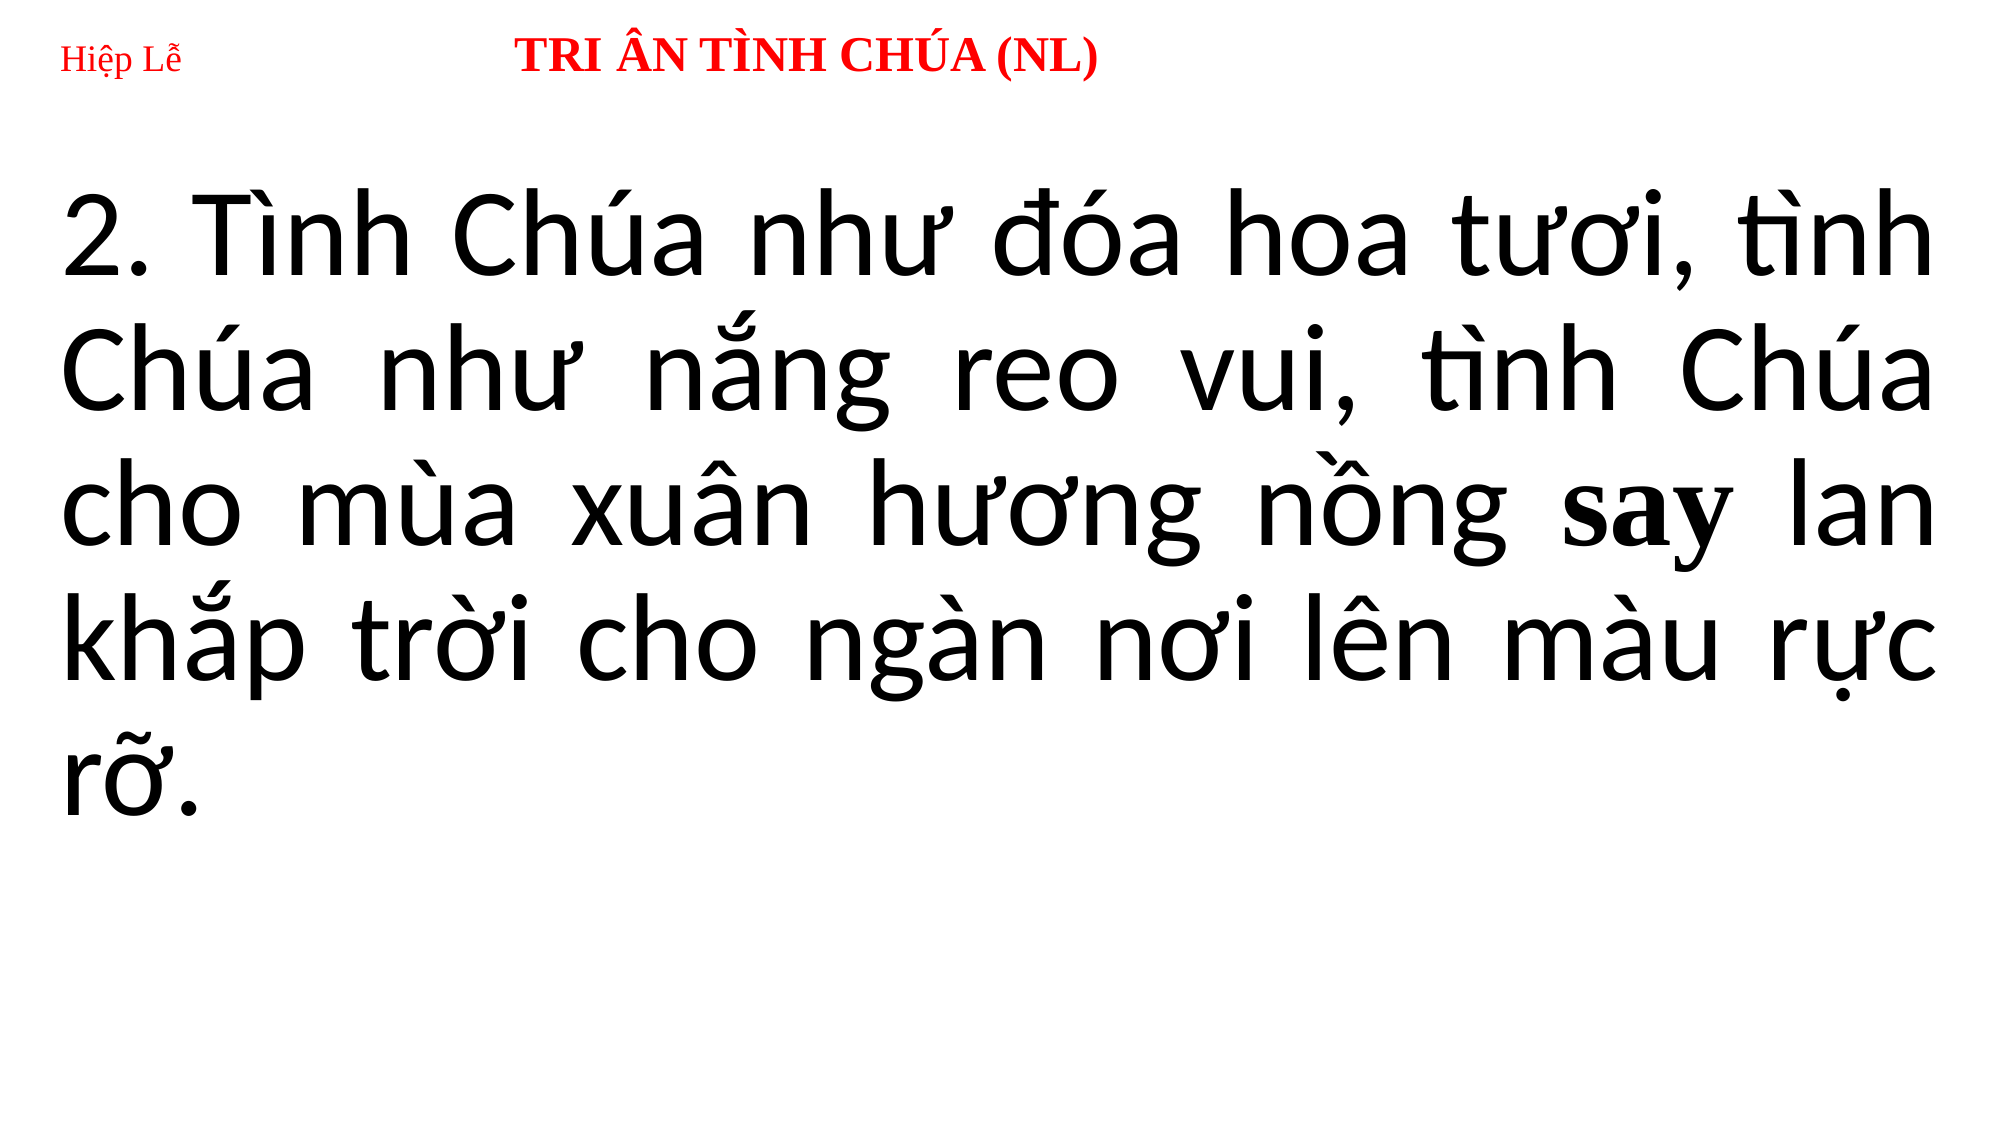

# Hiệp Lễ                                   TRI ÂN TÌNH CHÚA (NL)
2. Tình Chúa như đóa hoa tươi, tình Chúa như nắng reo vui, tình Chúa cho mùa xuân hương nồng say lan khắp trời cho ngàn nơi lên màu rực rỡ.